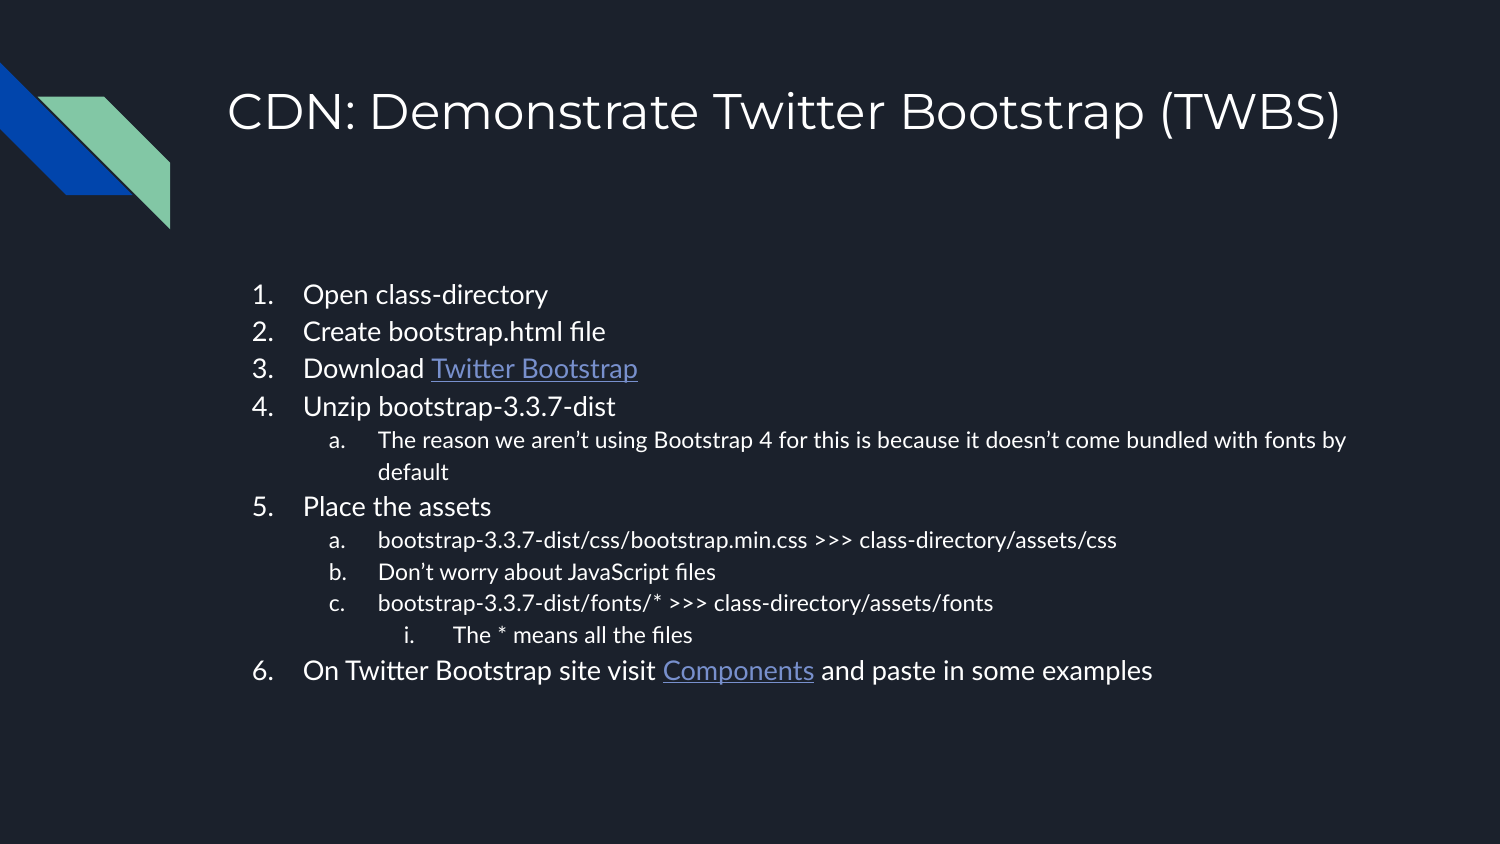

# CDN: Demonstrate Twitter Bootstrap (TWBS)
Open class-directory
Create bootstrap.html file
Download Twitter Bootstrap
Unzip bootstrap-3.3.7-dist
The reason we aren’t using Bootstrap 4 for this is because it doesn’t come bundled with fonts by default
Place the assets
bootstrap-3.3.7-dist/css/bootstrap.min.css >>> class-directory/assets/css
Don’t worry about JavaScript files
bootstrap-3.3.7-dist/fonts/* >>> class-directory/assets/fonts
The * means all the files
On Twitter Bootstrap site visit Components and paste in some examples